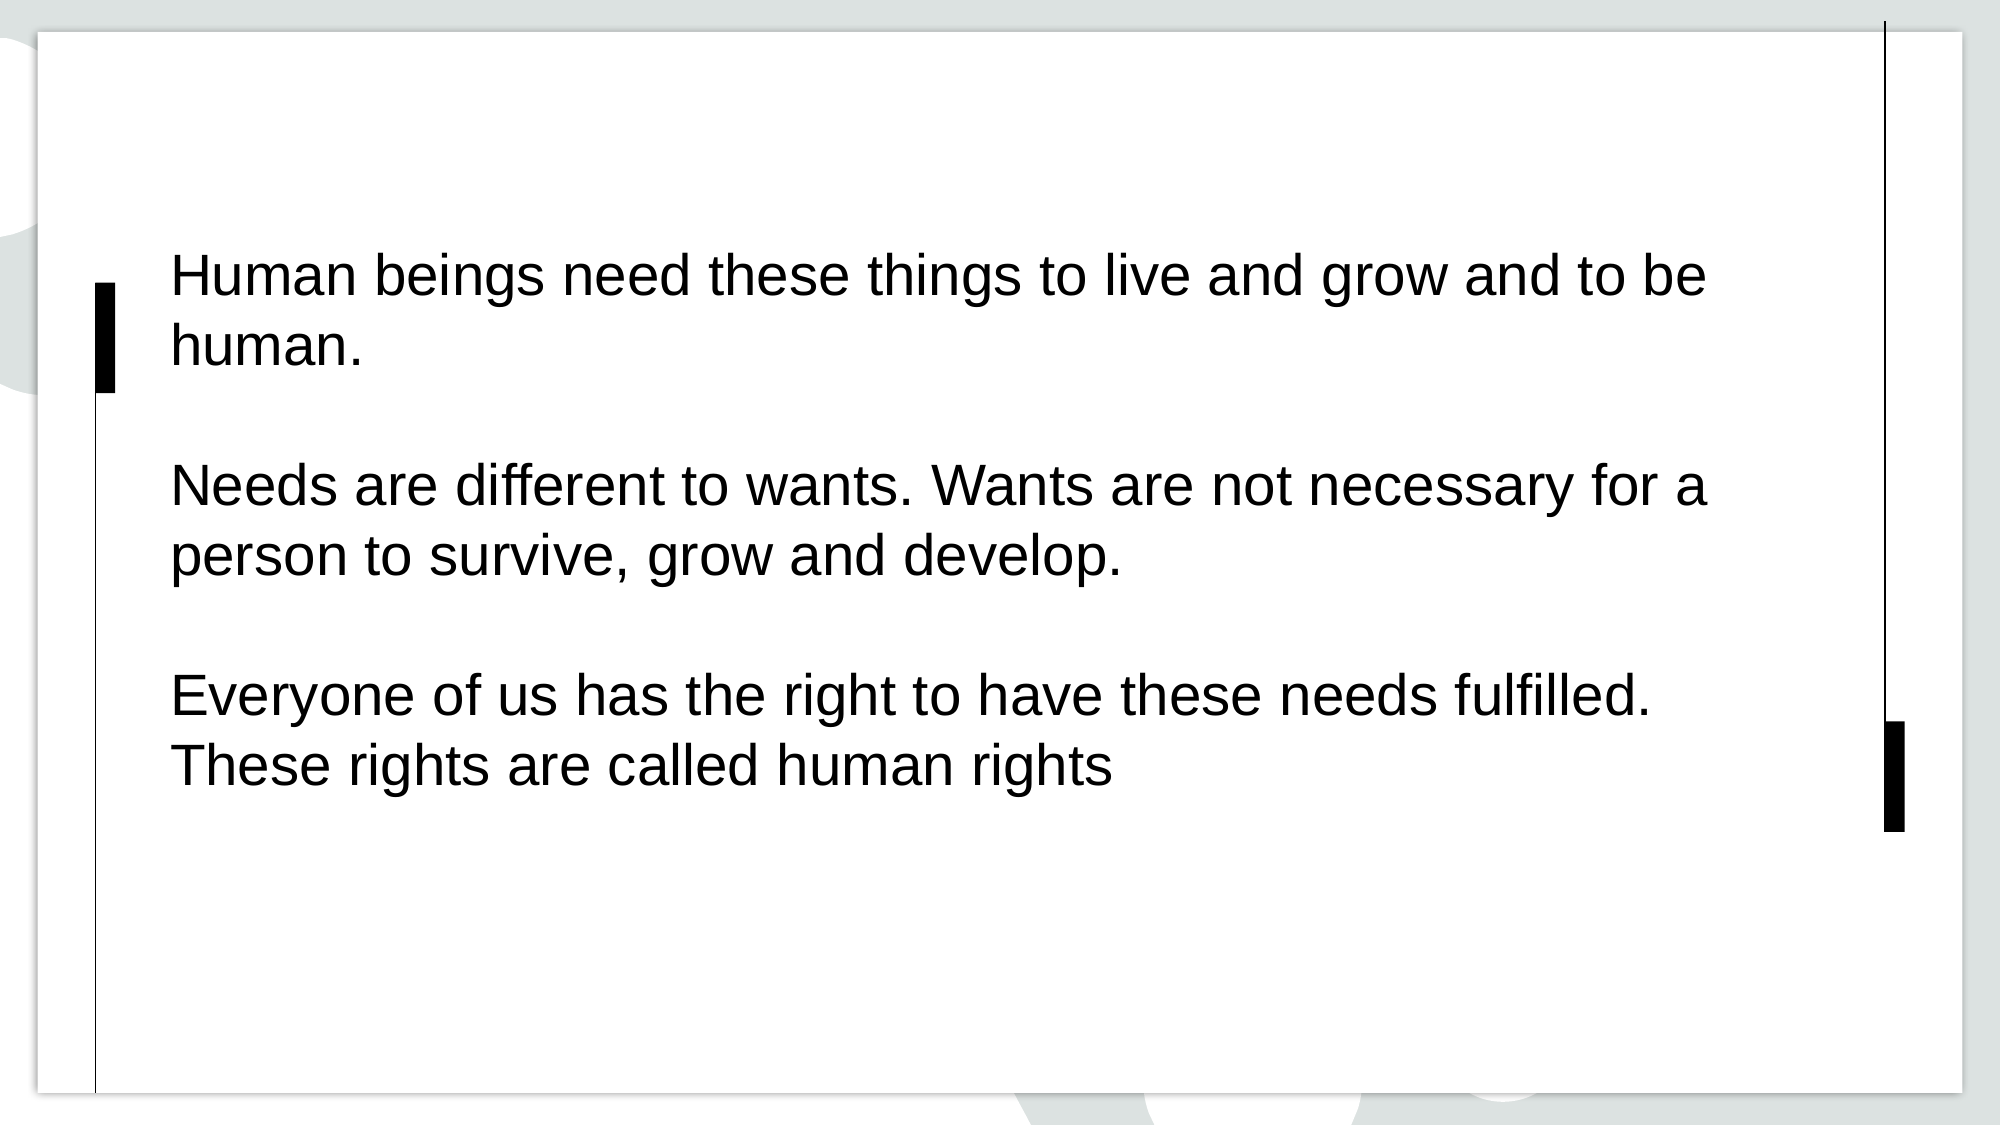

Human beings need these things to live and grow and to be human.

Needs are different to wants. Wants are not necessary for a person to survive, grow and develop.

Everyone of us has the right to have these needs fulfilled.
These rights are called human rights